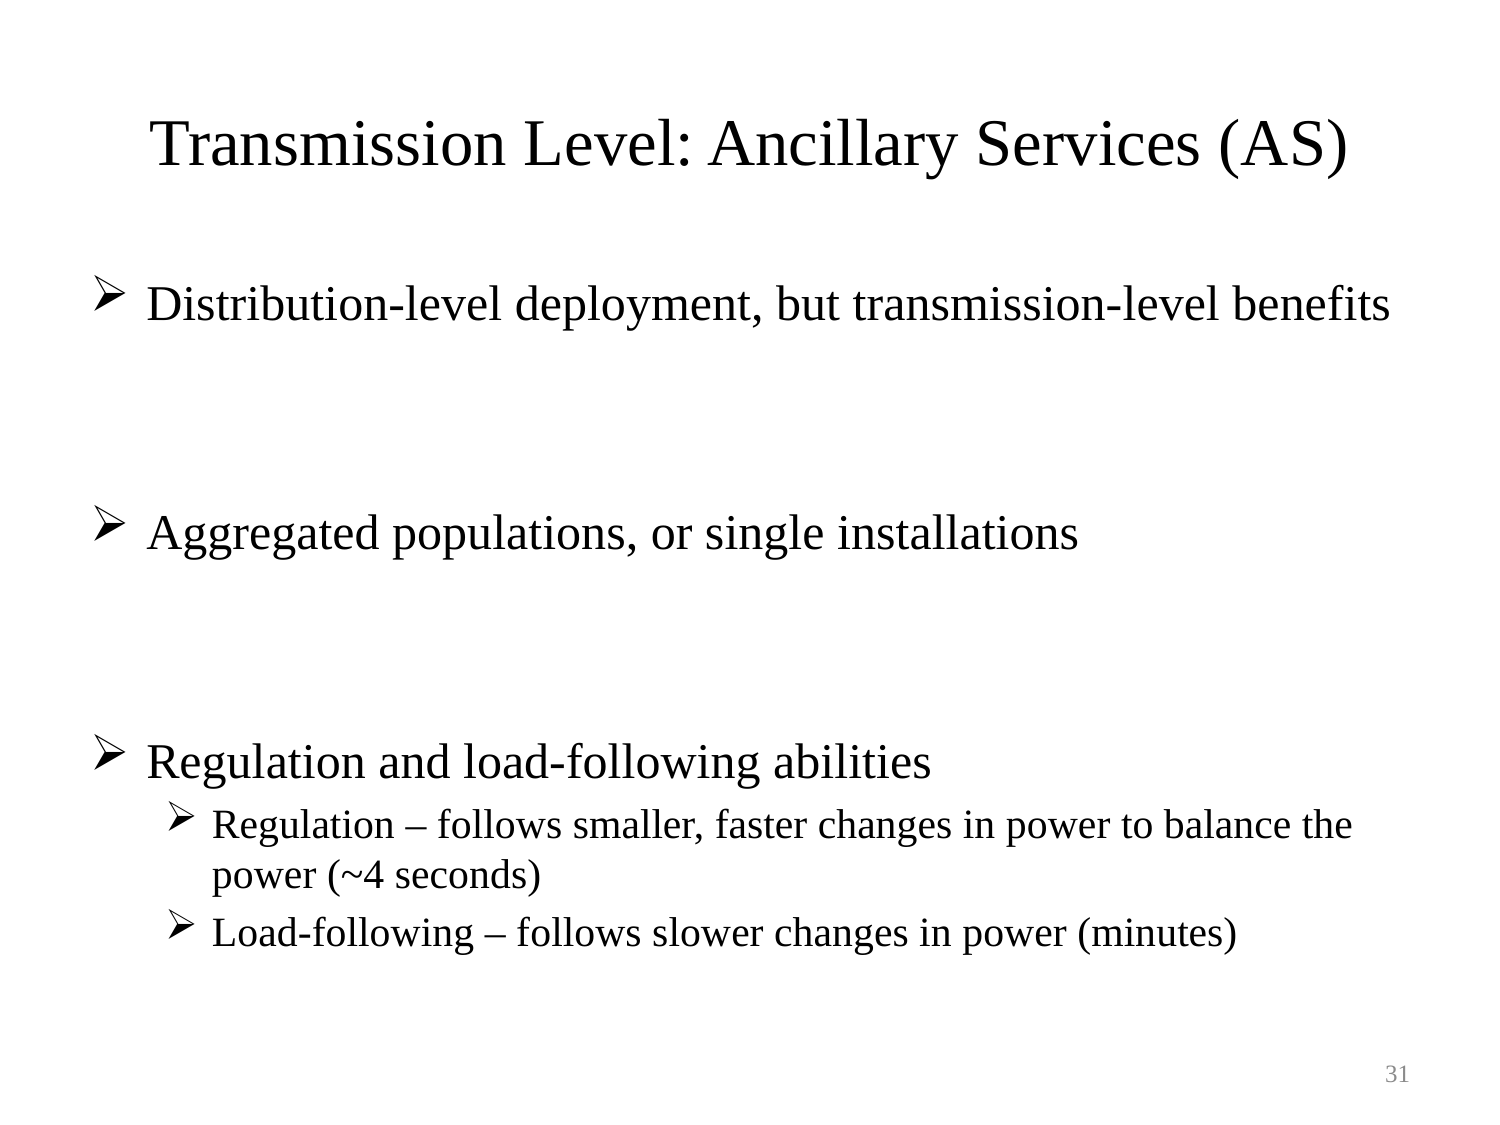

# Transmission Level: Ancillary Services (AS)
Distribution-level deployment, but transmission-level benefits

Aggregated populations, or single installations

Regulation and load-following abilities
Regulation – follows smaller, faster changes in power to balance the power (~4 seconds)
Load-following – follows slower changes in power (minutes)
31